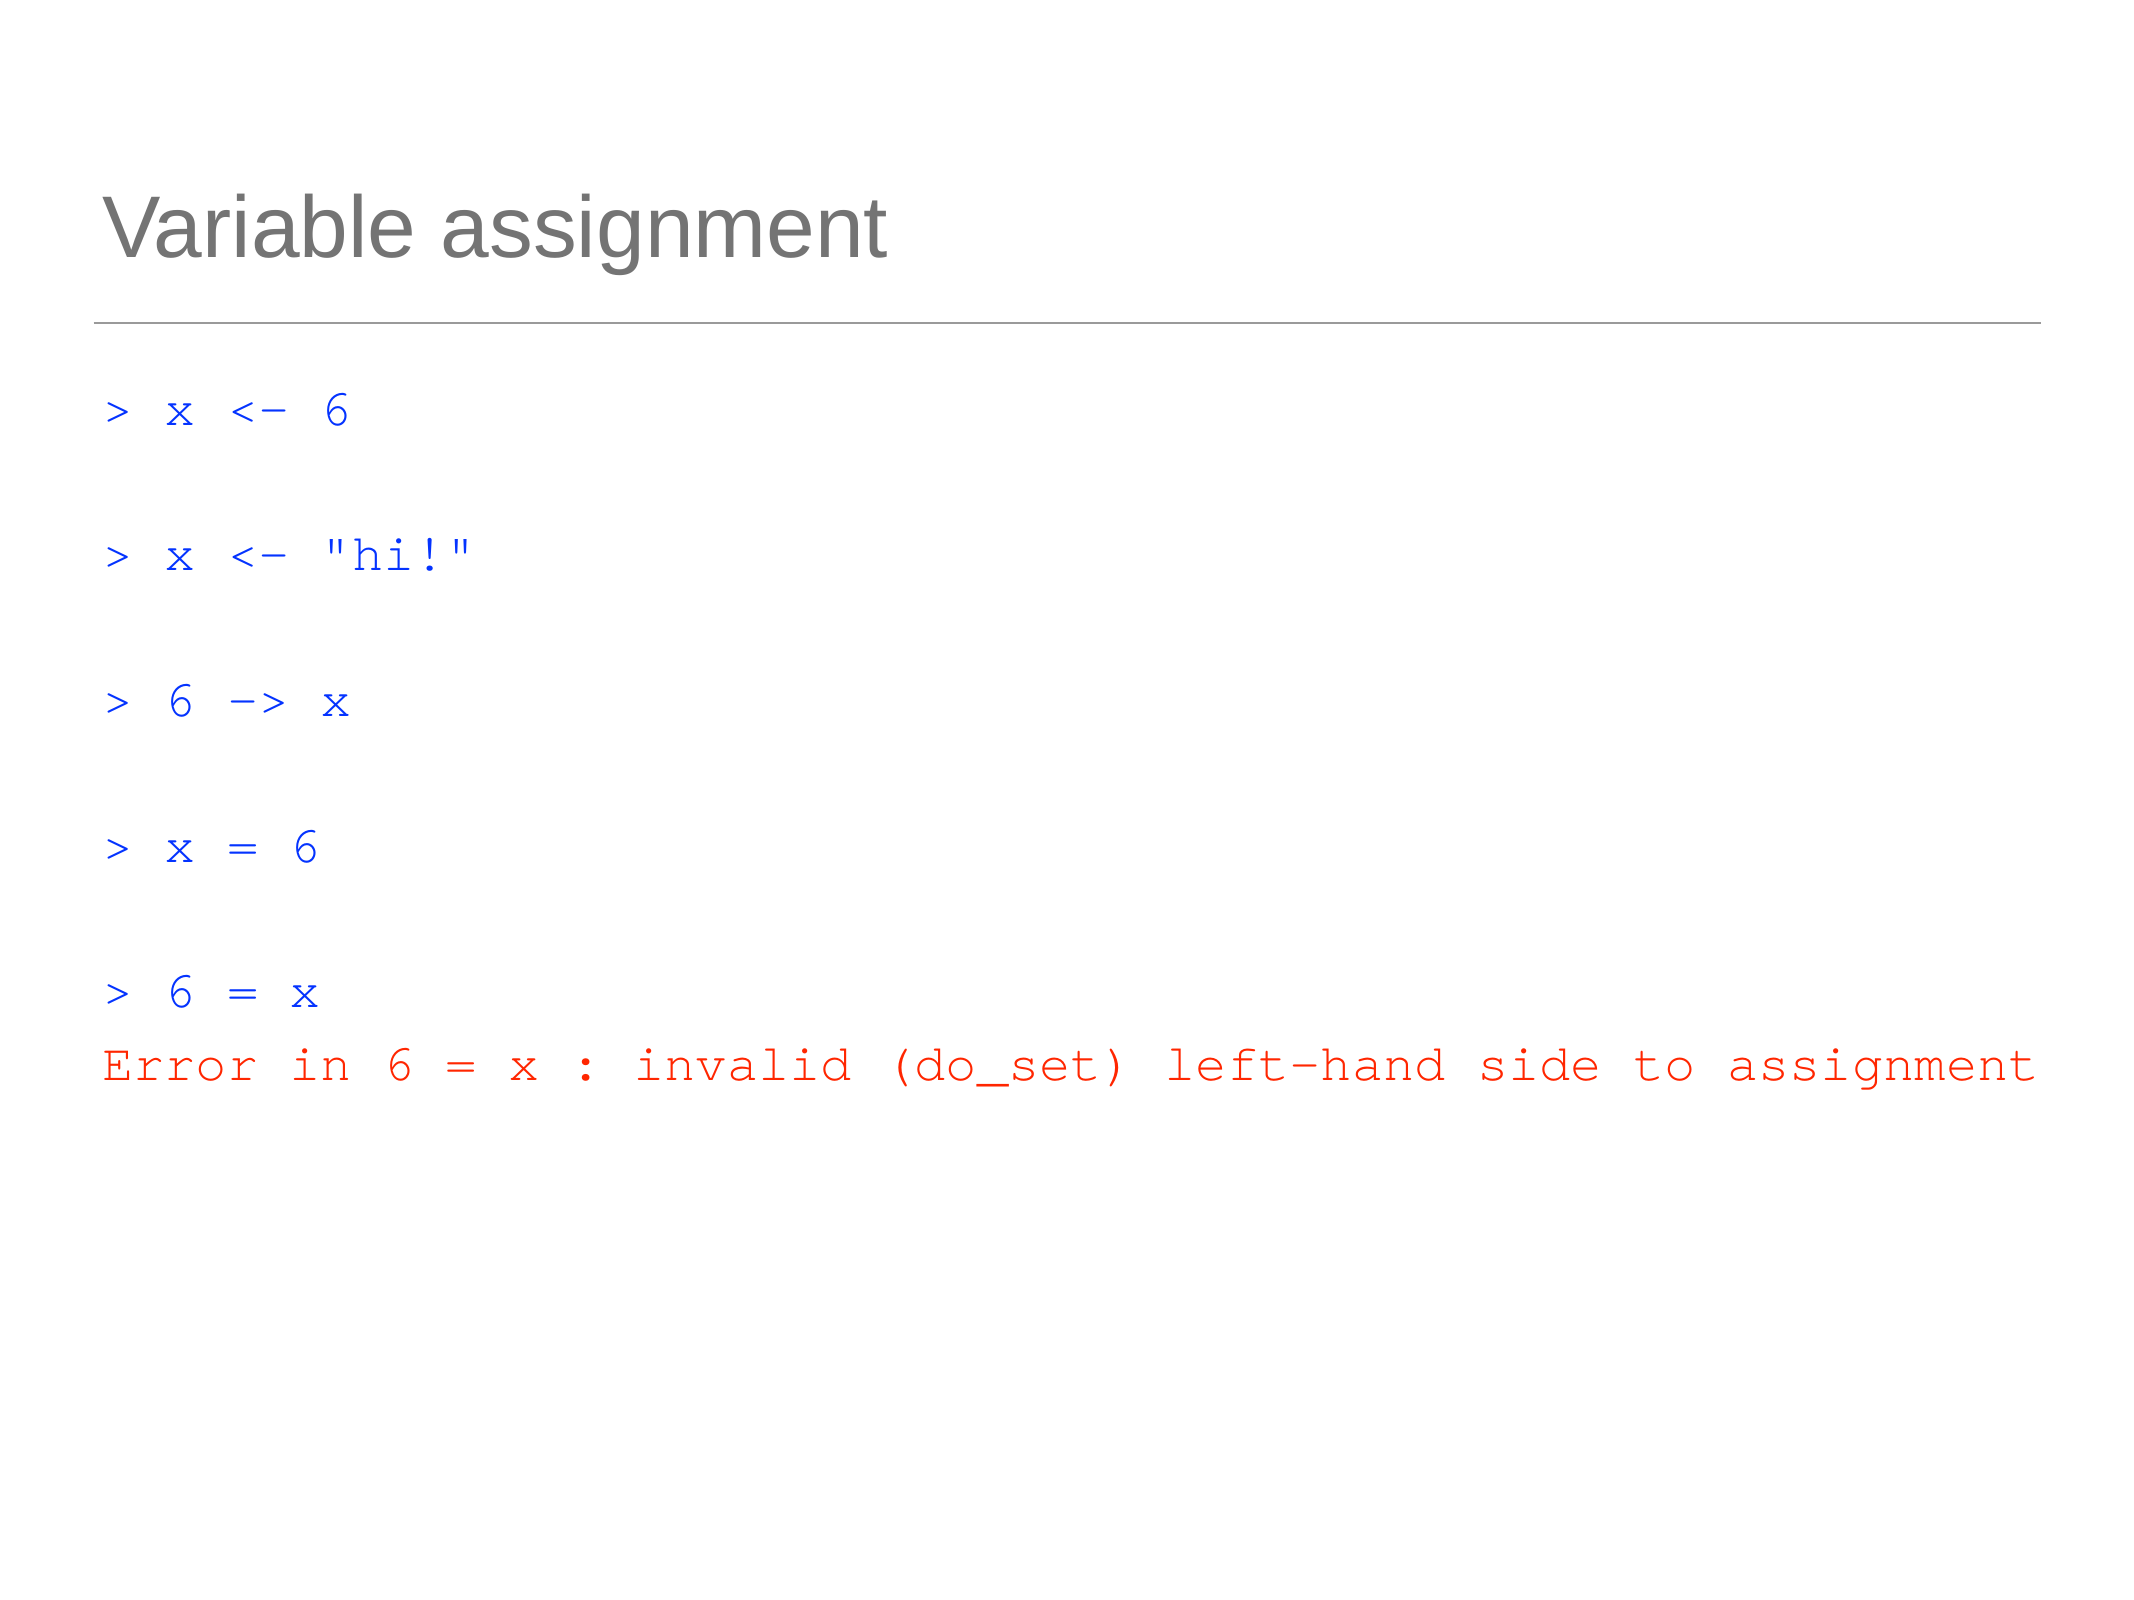

# Variable assignment
> x <- 6

> x <- "hi!"

> 6 -> x

> x = 6

> 6 = x
Error in 6 = x : invalid (do_set) left-hand side to assignment